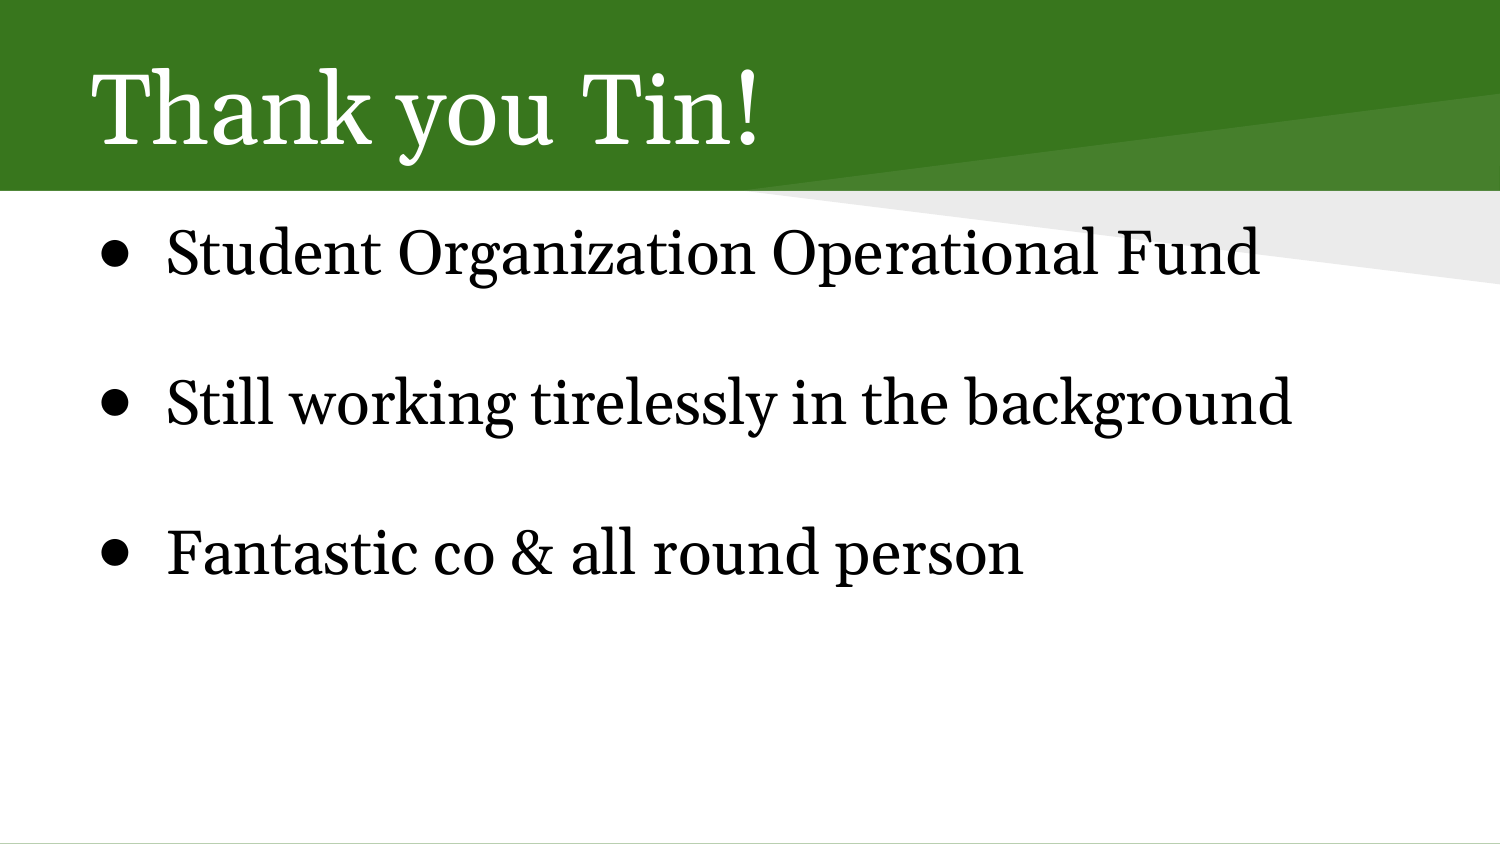

# Thank you Tin!
Student Organization Operational Fund

Still working tirelessly in the background

Fantastic co & all round person